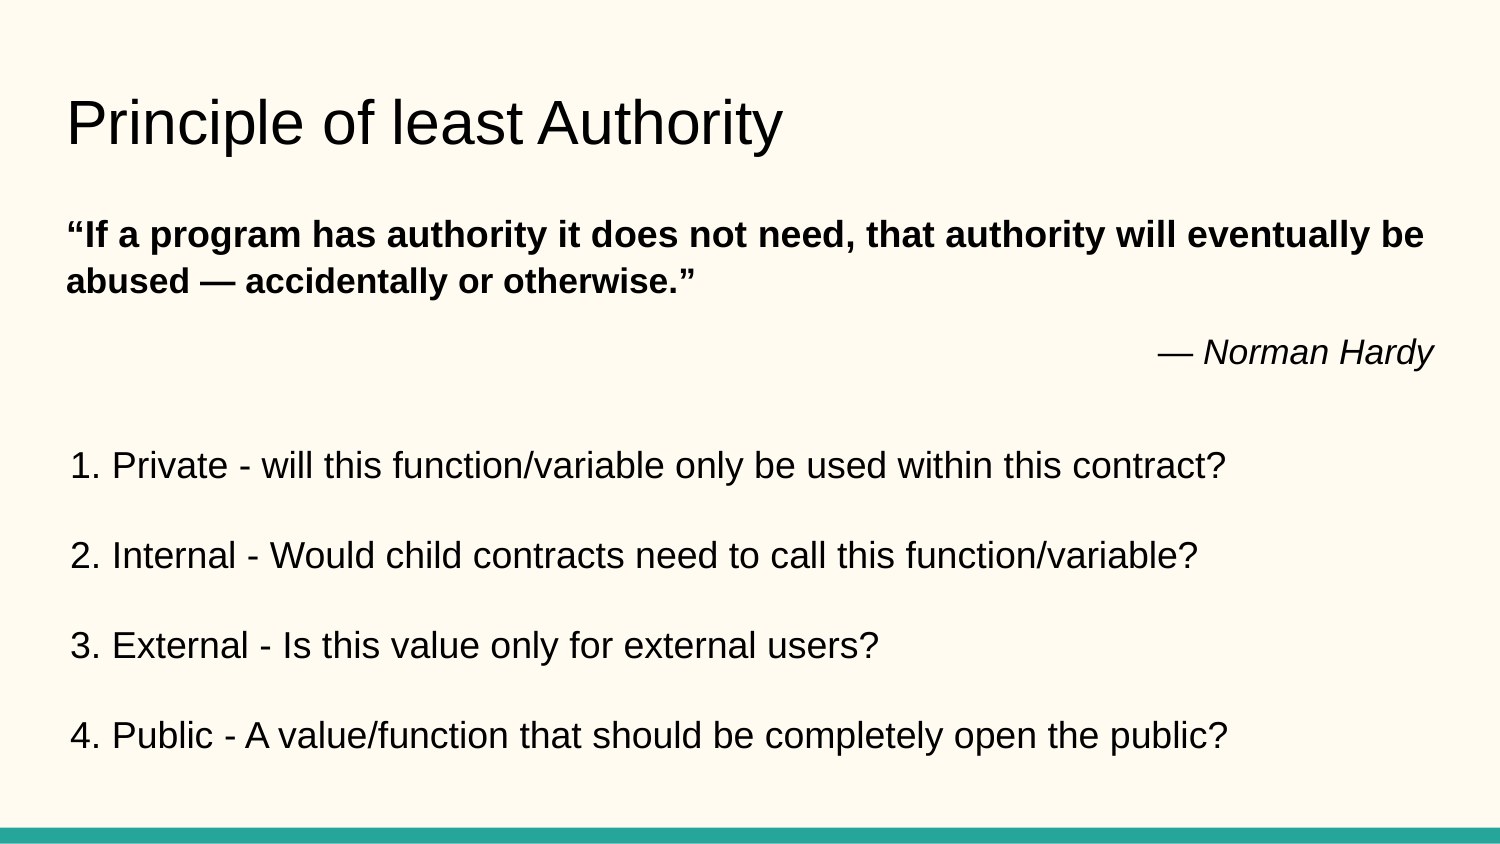

# Principle of least Authority
“If a program has authority it does not need, that authority will eventually be abused — accidentally or otherwise.”
— Norman Hardy
1. Private - will this function/variable only be used within this contract?

2. Internal - Would child contracts need to call this function/variable?

3. External - Is this value only for external users?

4. Public - A value/function that should be completely open the public?